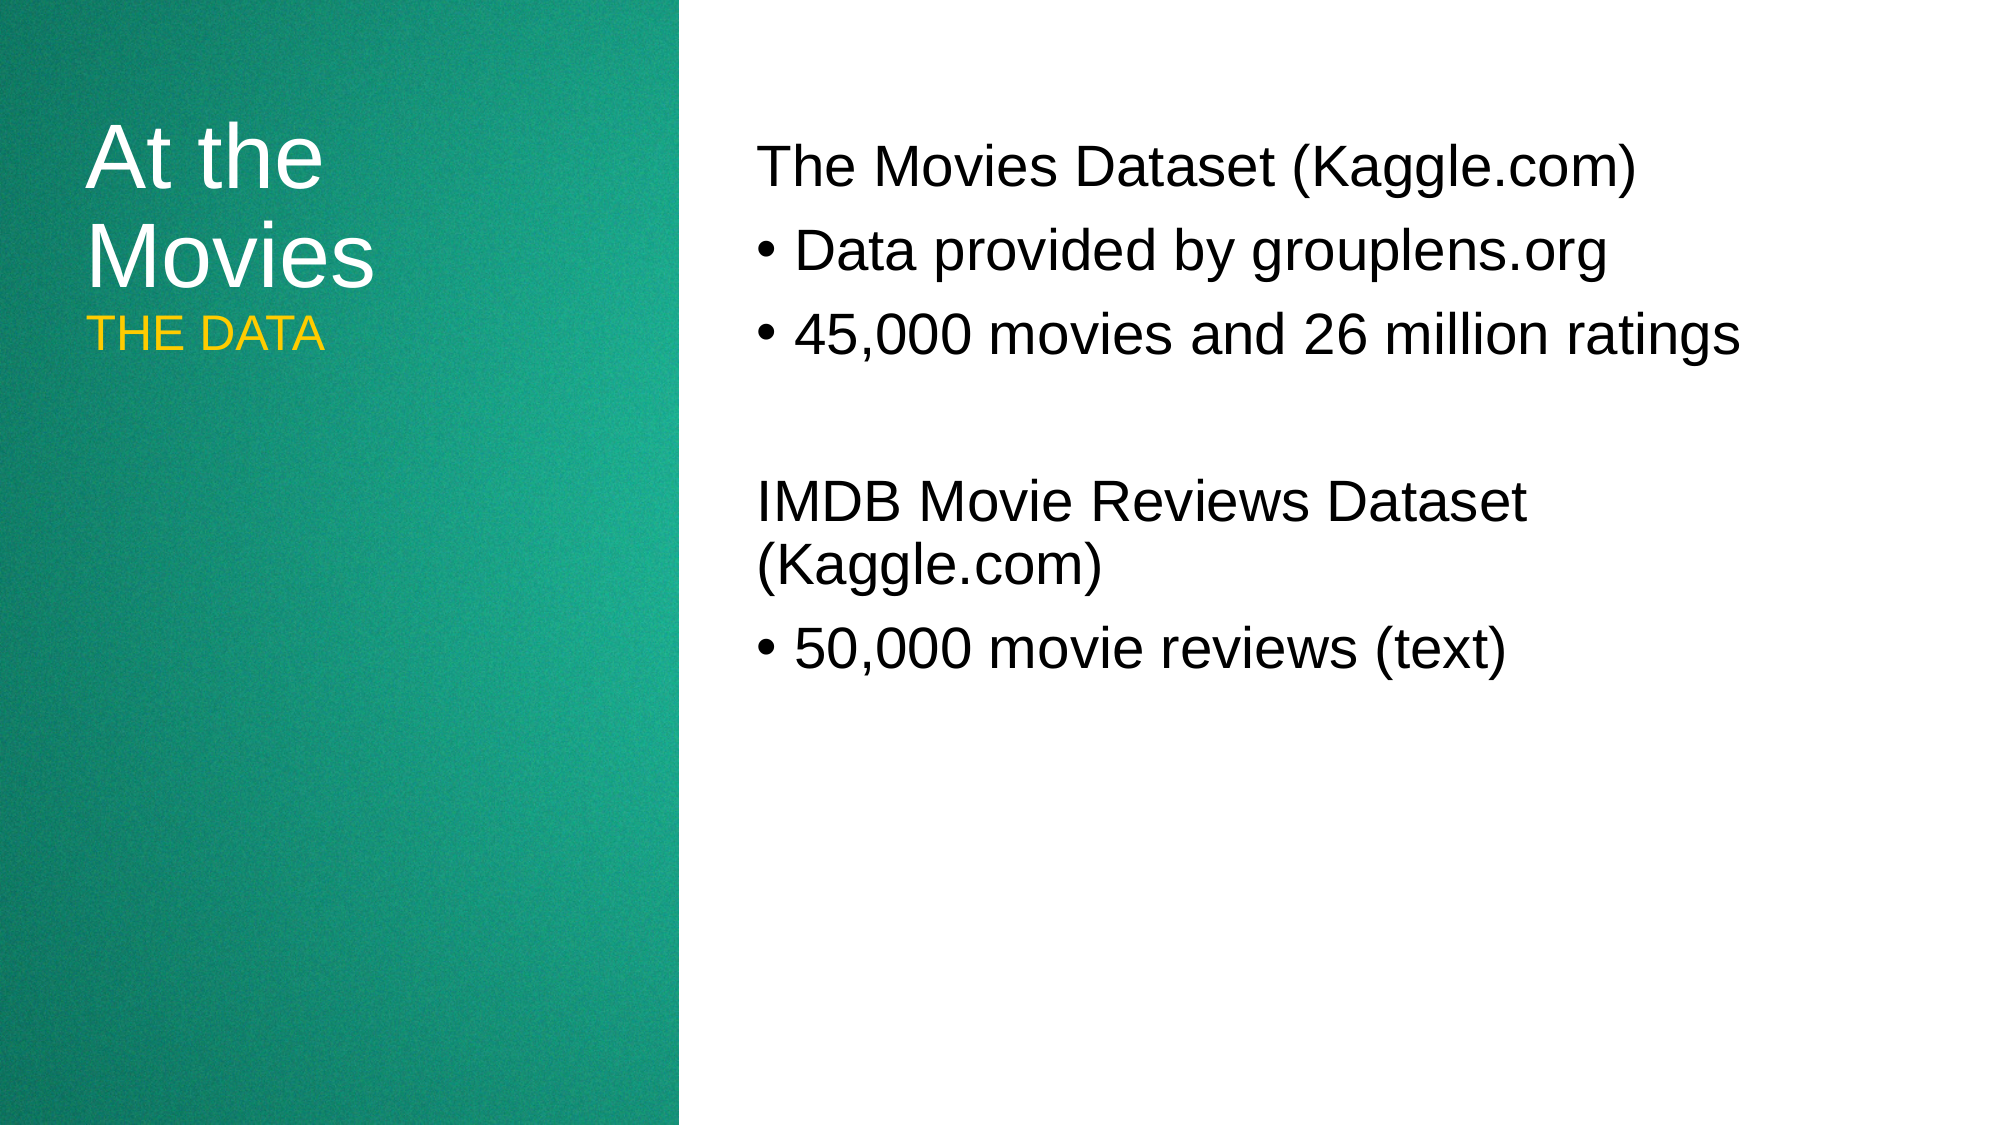

# At the Movies THE DATA
The Movies Dataset (Kaggle.com)
Data provided by grouplens.org
45,000 movies and 26 million ratings

IMDB Movie Reviews Dataset (Kaggle.com)
50,000 movie reviews (text)